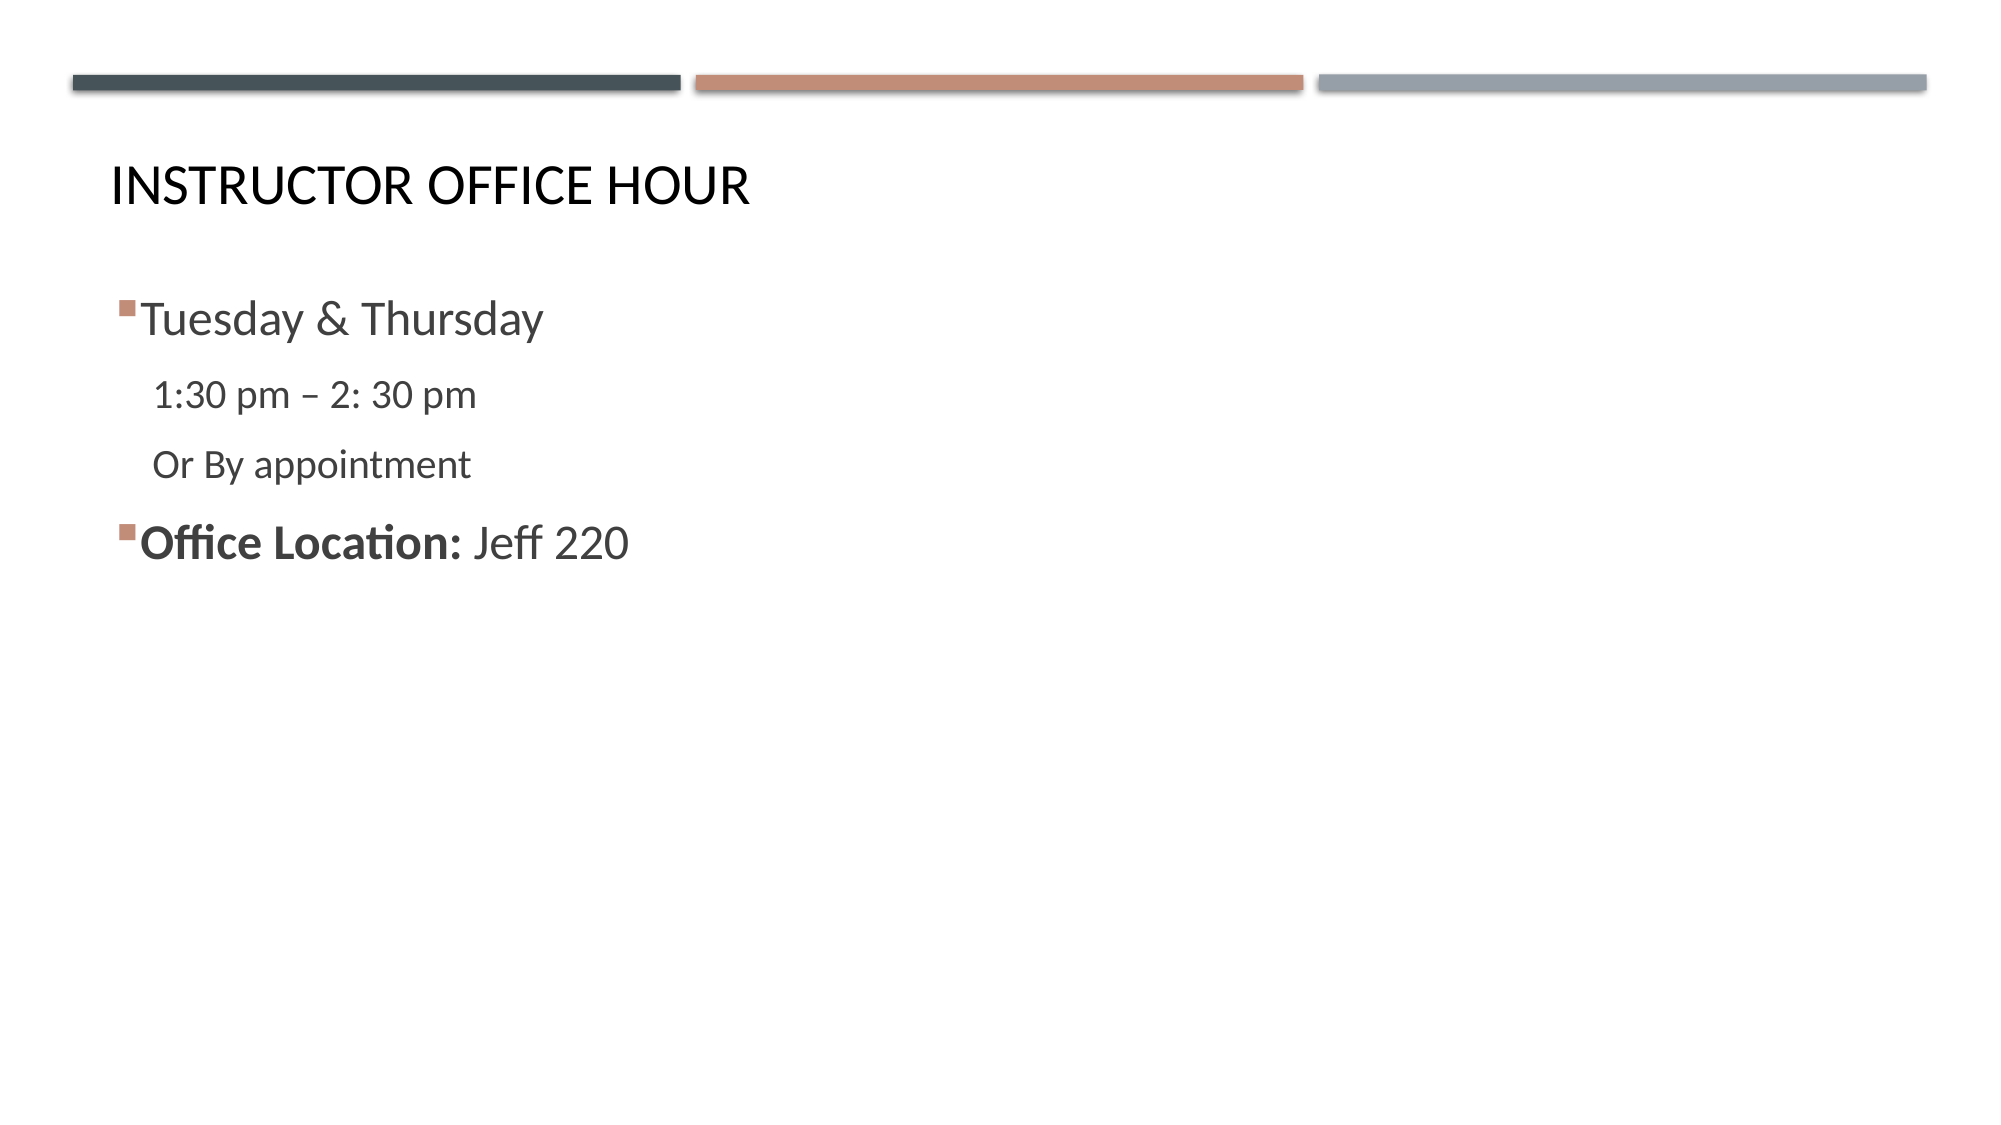

# Instructor office hour
Tuesday & Thursday
1:30 pm – 2: 30 pm
Or By appointment
Office Location: Jeff 220